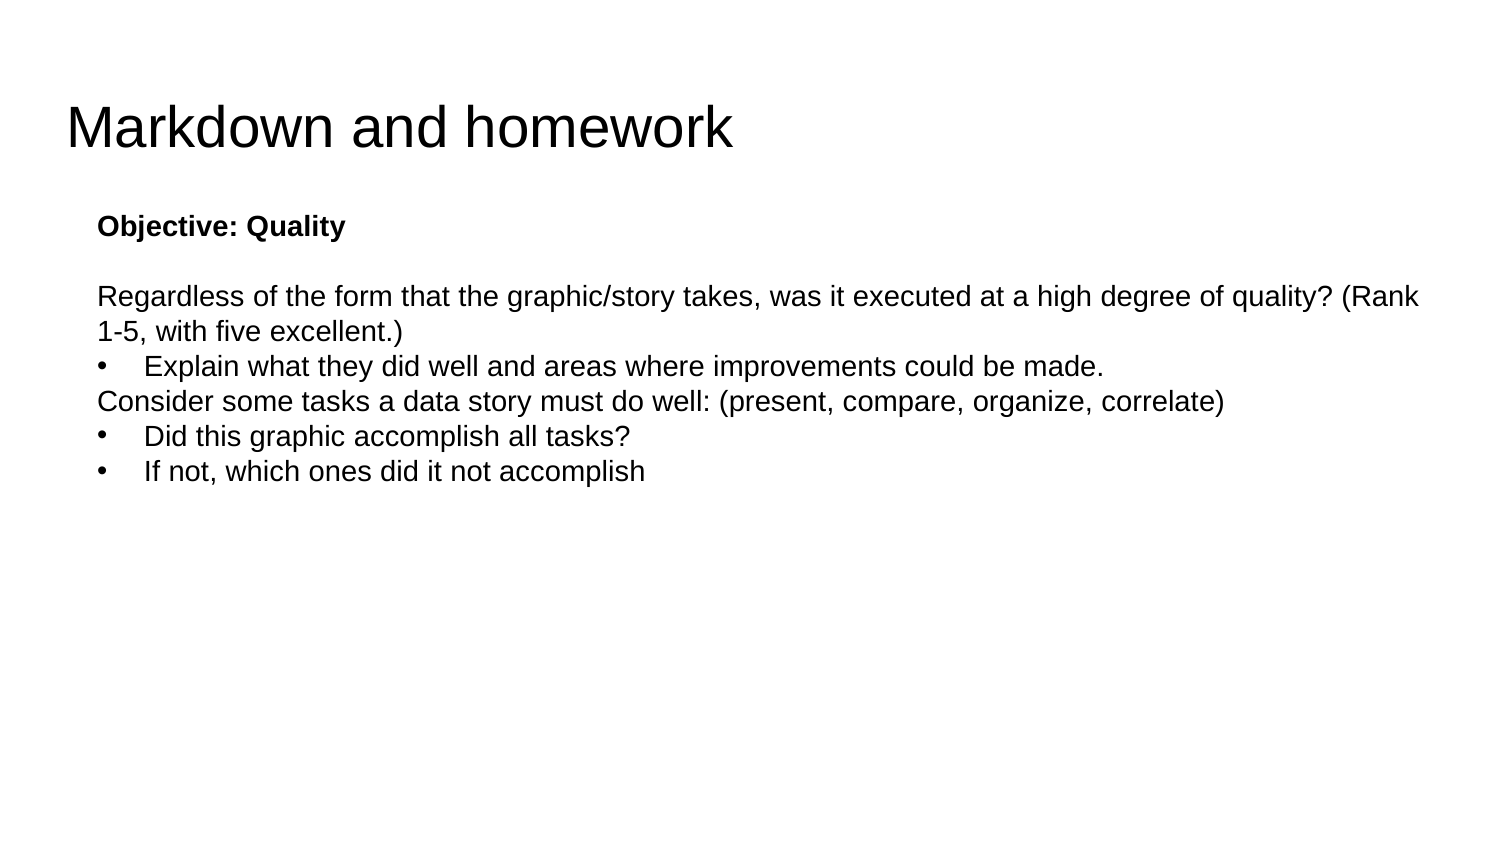

# Markdown and homework
Objective: Quality

Regardless of the form that the graphic/story takes, was it executed at a high degree of quality? (Rank 1-5, with five excellent.)
Explain what they did well and areas where improvements could be made.
Consider some tasks a data story must do well: (present, compare, organize, correlate)
Did this graphic accomplish all tasks?
If not, which ones did it not accomplish